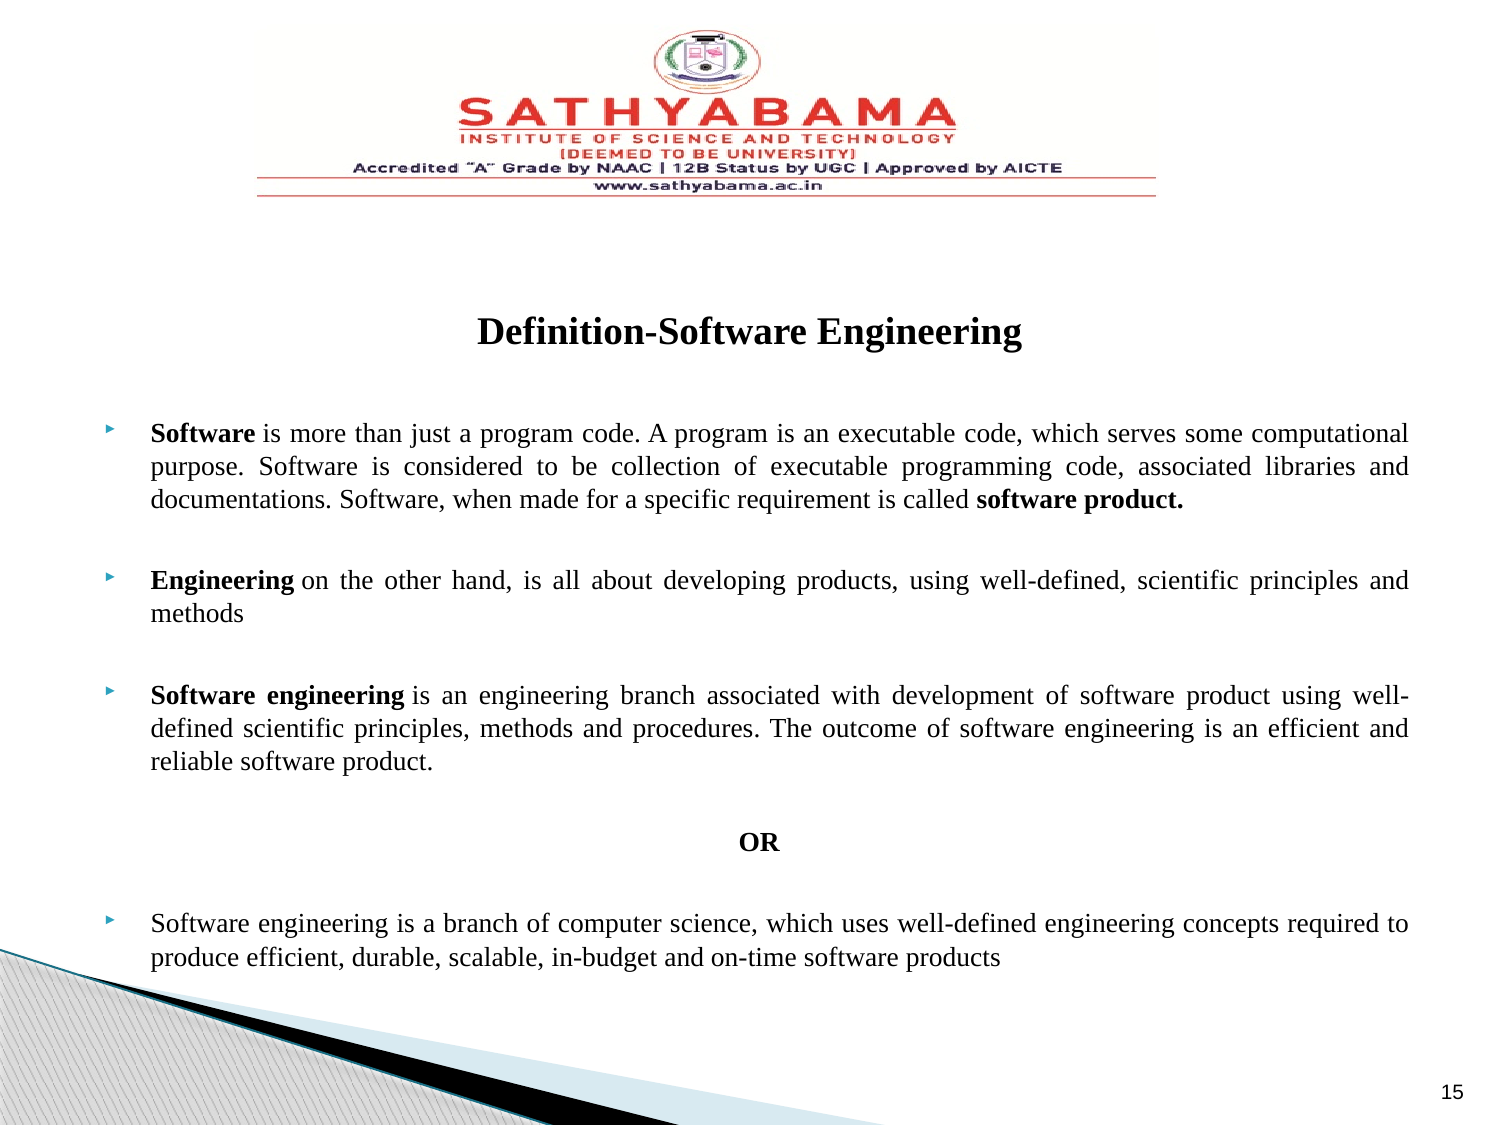

Definition-Software Engineering

Software is more than just a program code. A program is an executable code, which serves some computational purpose. Software is considered to be collection of executable programming code, associated libraries and documentations. Software, when made for a specific requirement is called software product.

Engineering on the other hand, is all about developing products, using well-defined, scientific principles and methods

Software engineering is an engineering branch associated with development of software product using well-defined scientific principles, methods and procedures. The outcome of software engineering is an efficient and reliable software product.

OR

Software engineering is a branch of computer science, which uses well-defined engineering concepts required to produce efficient, durable, scalable, in-budget and on-time software products

15